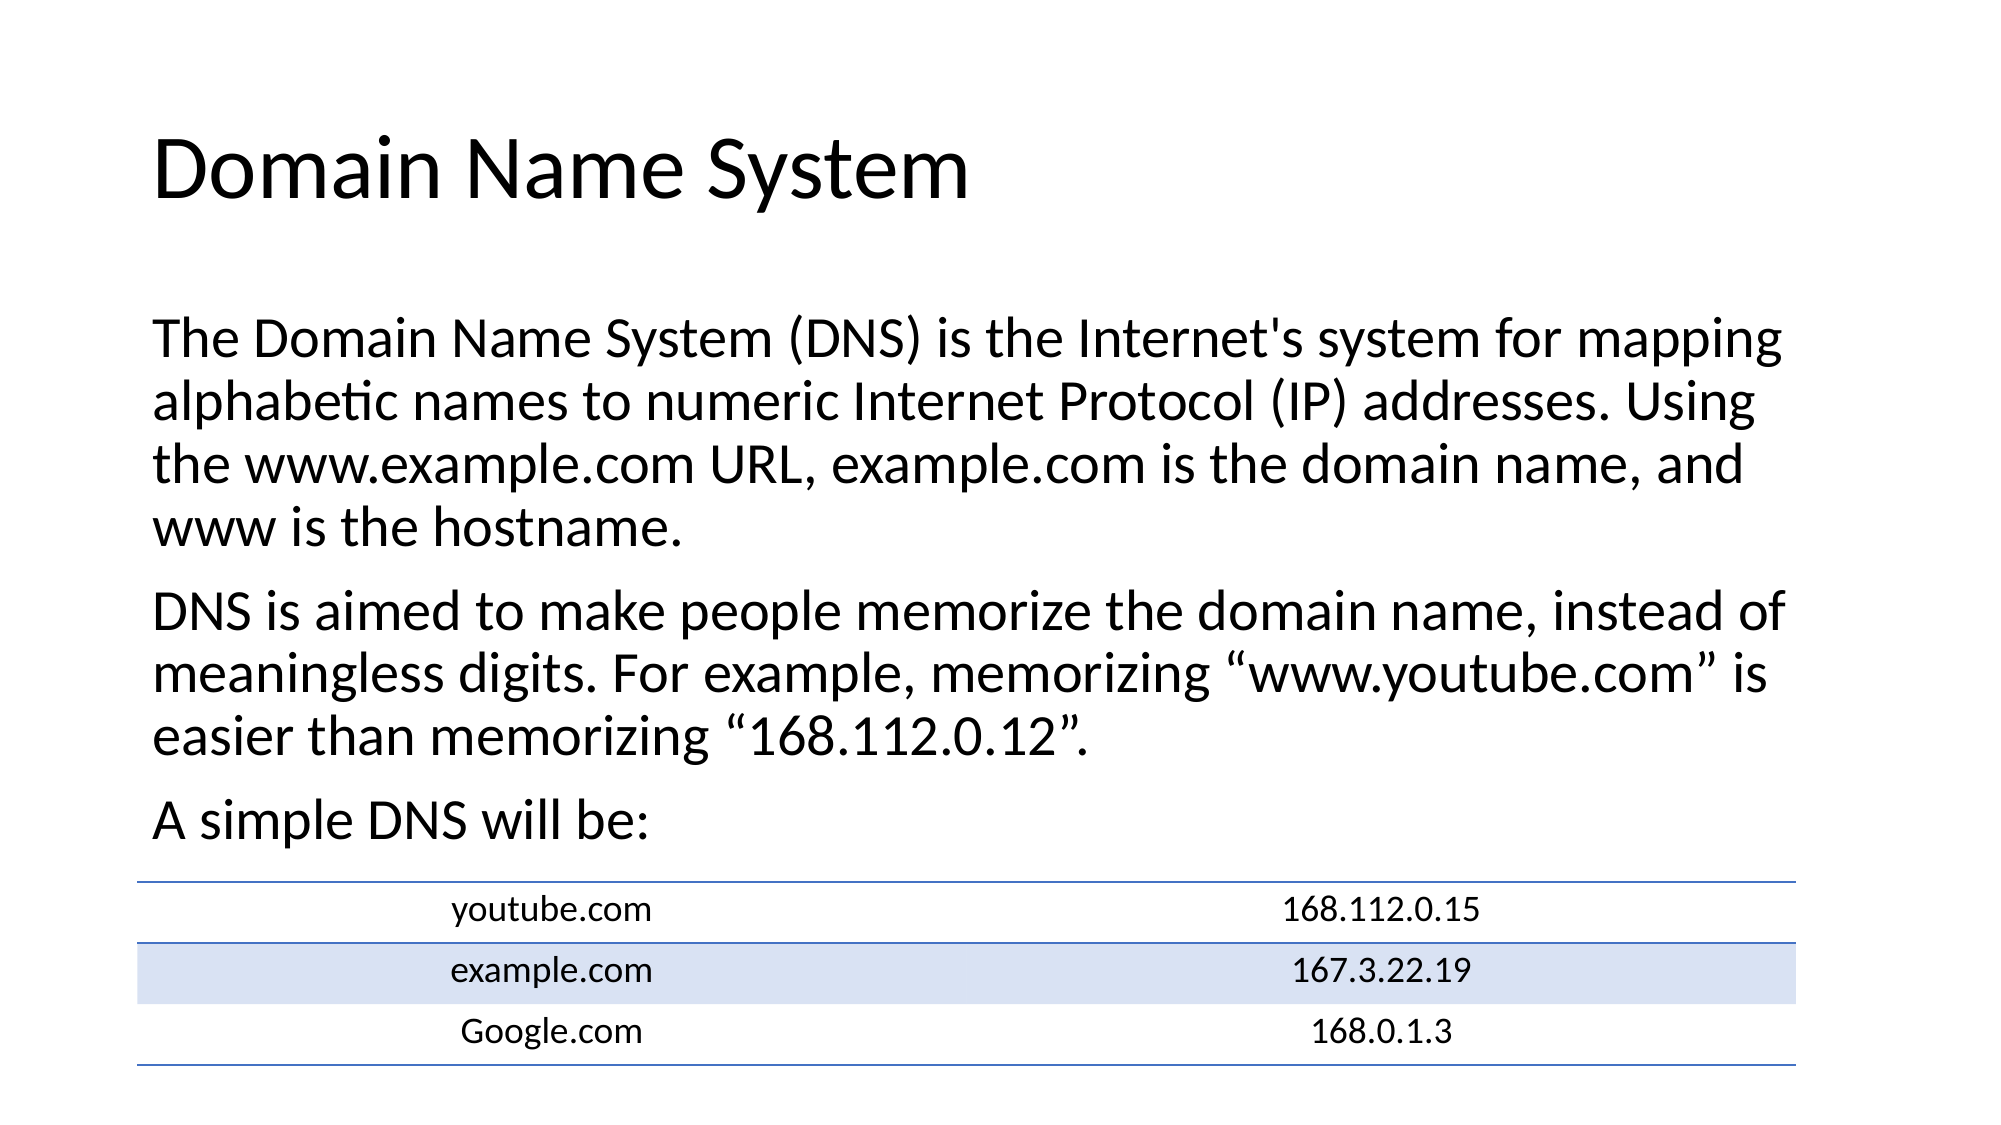

# Domain Name System
The Domain Name System (DNS) is the Internet's system for mapping alphabetic names to numeric Internet Protocol (IP) addresses. Using the www.example.com URL, example.com is the domain name, and www is the hostname.
DNS is aimed to make people memorize the domain name, instead of meaningless digits. For example, memorizing “www.youtube.com” is easier than memorizing “168.112.0.12”.
A simple DNS will be:

| youtube.com | 168.112.0.15 |
| --- | --- |
| example.com | 167.3.22.19 |
| Google.com | 168.0.1.3 |